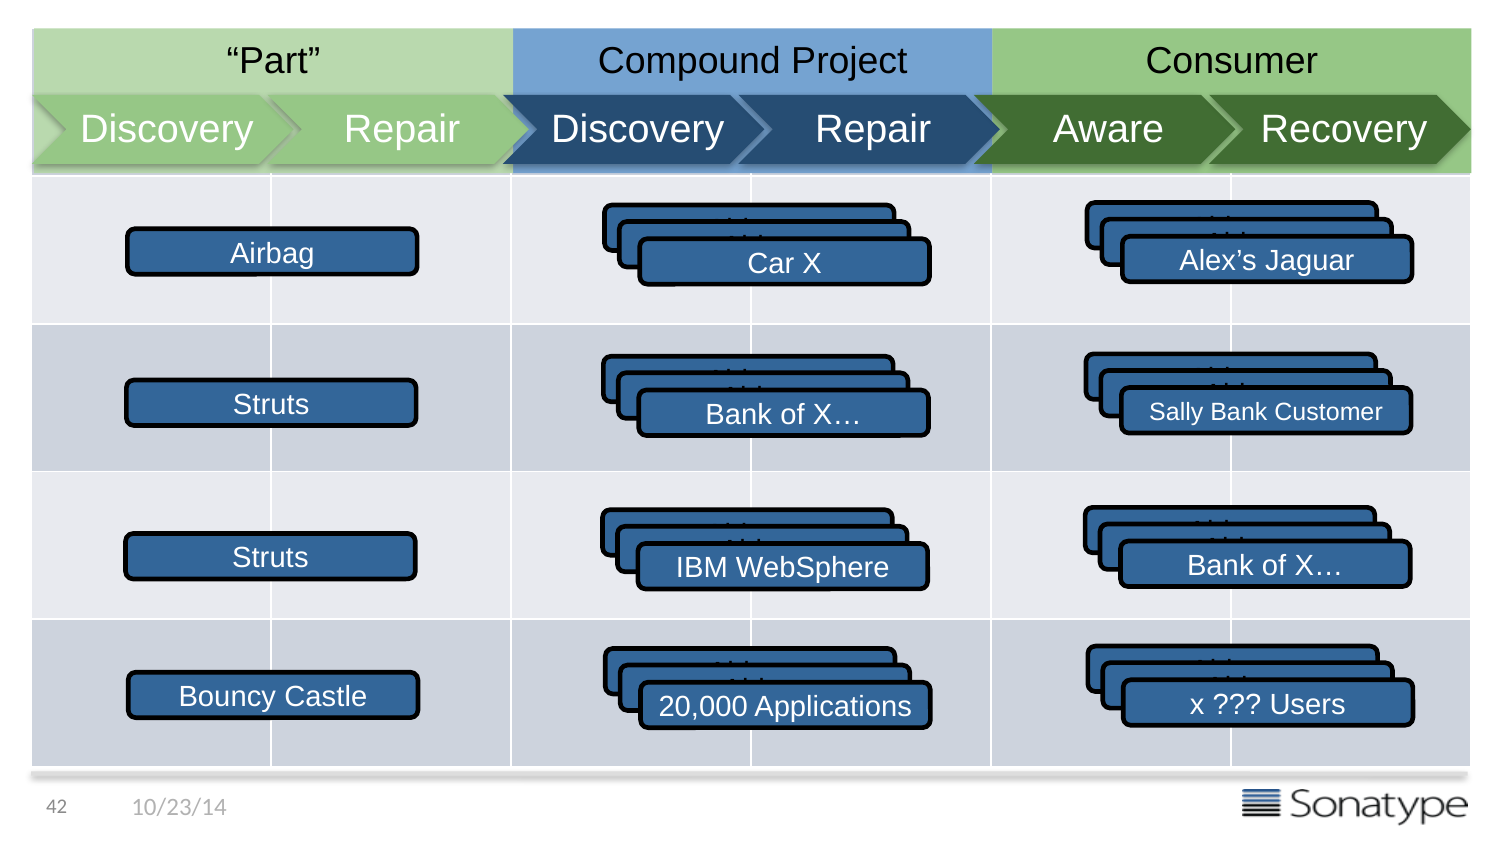

|  |  |  |  |  |  |
| --- | --- | --- | --- | --- | --- |
|  |  |  |  |  |  |
|  |  |  |  |  |  |
|  |  |  |  |  |  |
|  |  |  |  |  |  |
“Part”
Compound Project
Consumer
Discovery
Repair
Discovery
Repair
Aware
Recovery
Airbag
Airbag
Airbag
Airbag
Airbag
Alex’s Jaguar
Car X
Airbag
Airbag
Airbag
Airbag
Struts
Sally Bank Customer
Bank of X…
Airbag
Airbag
Airbag
Airbag
Struts
Bank of X…
IBM WebSphere
Airbag
Airbag
Airbag
Airbag
Bouncy Castle
x ??? Users
20,000 Applications
42
10/23/14